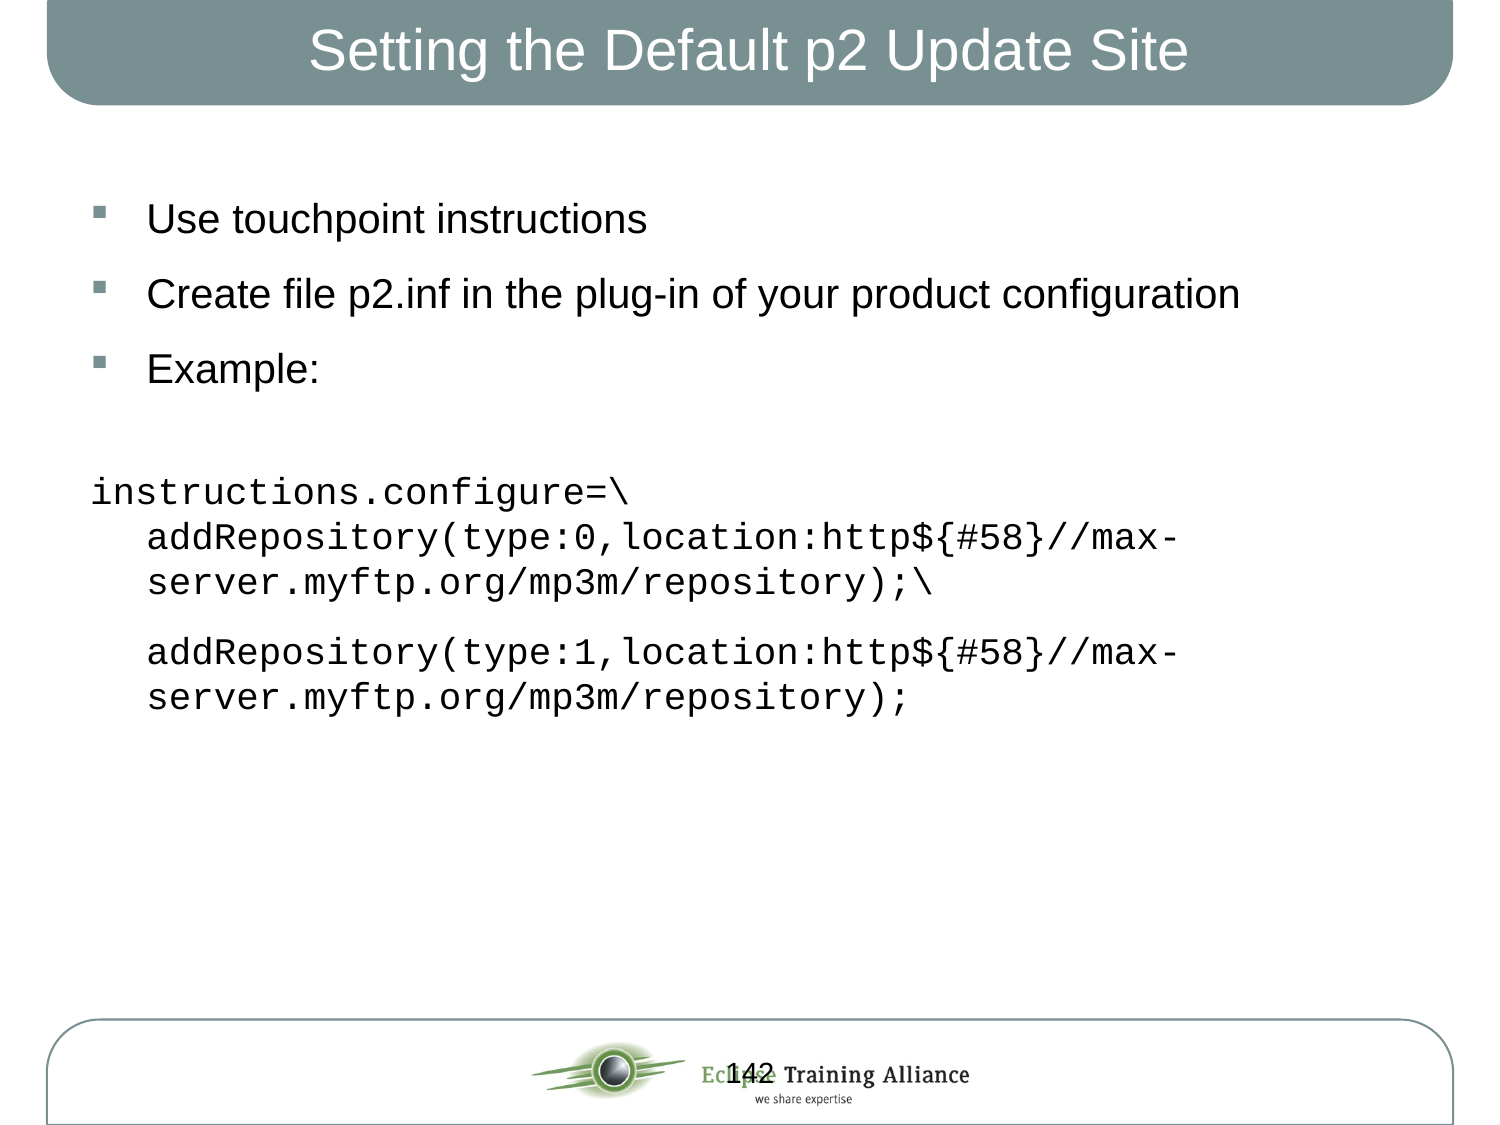

# Setting the Default p2 Update Site
Use touchpoint instructions
Create file p2.inf in the plug-in of your product configuration
Example:
instructions.configure=\ addRepository(type:0,location:http${#58}//max-server.myftp.org/mp3m/repository);\
	addRepository(type:1,location:http${#58}//max-server.myftp.org/mp3m/repository);
142